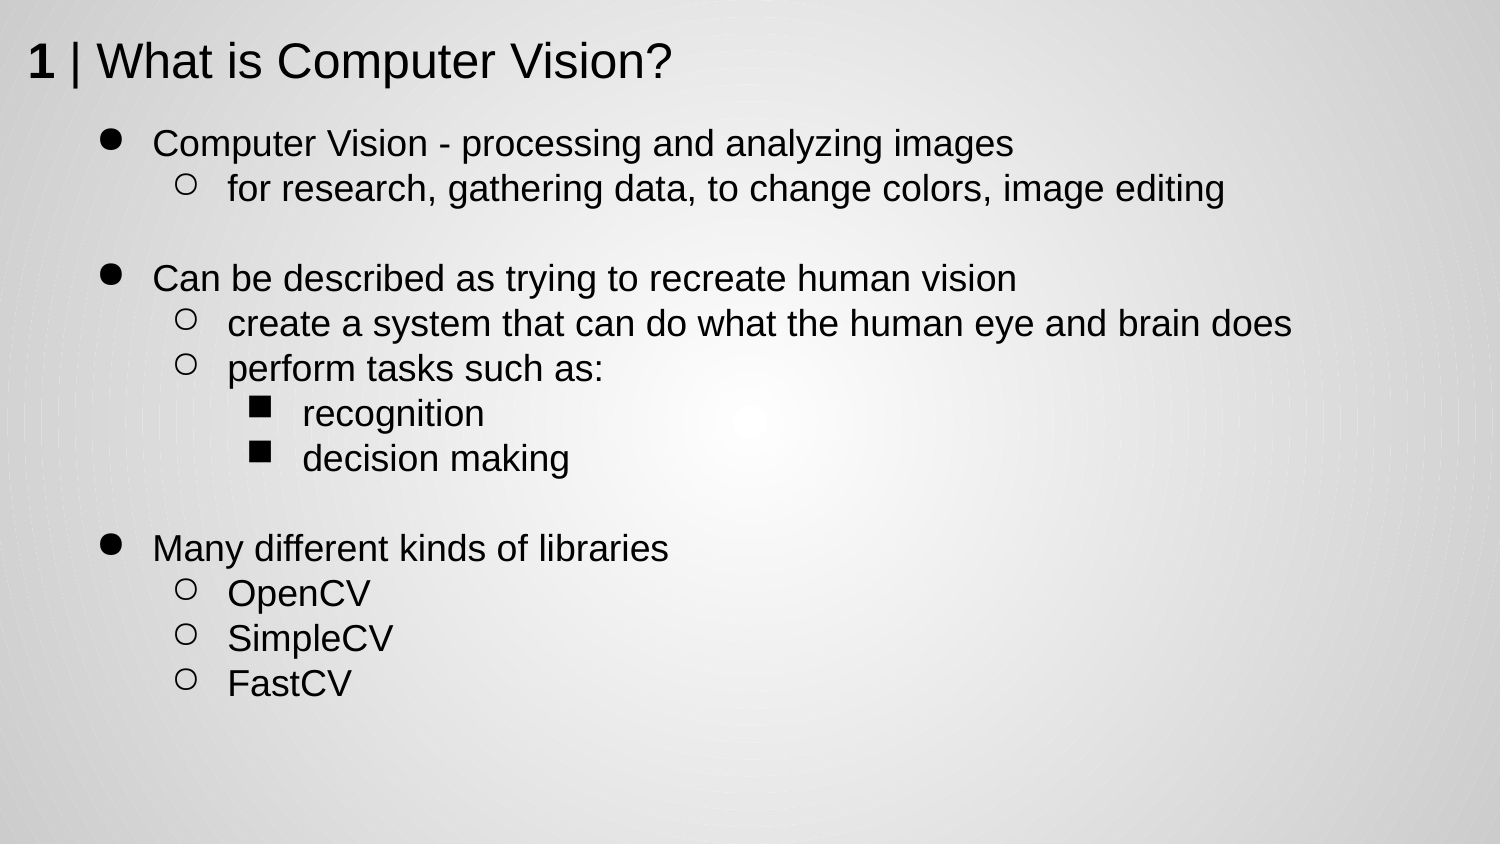

1 | What is Computer Vision?
Computer Vision - processing and analyzing images
for research, gathering data, to change colors, image editing

Can be described as trying to recreate human vision
create a system that can do what the human eye and brain does
perform tasks such as:
recognition
decision making

Many different kinds of libraries
OpenCV
SimpleCV
FastCV